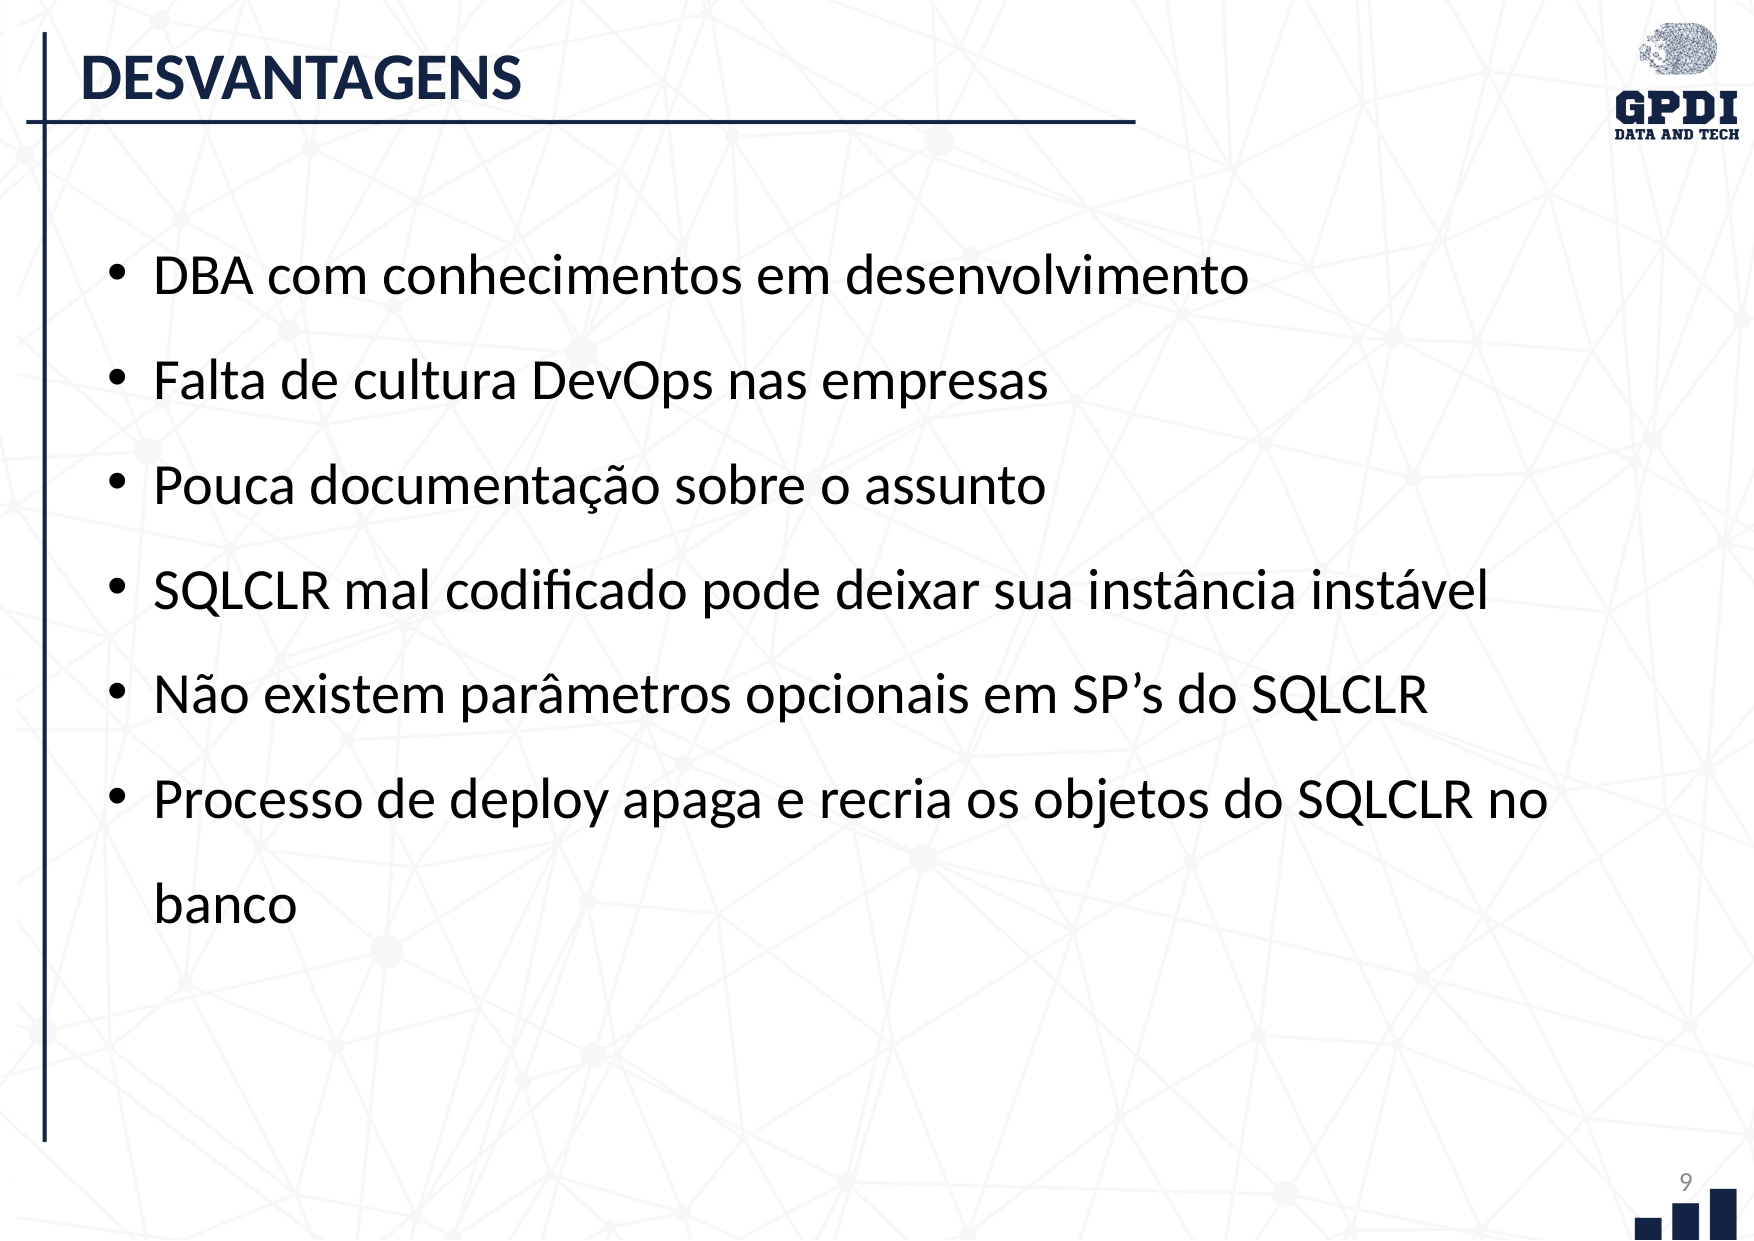

DESVANTAGENS
DBA com conhecimentos em desenvolvimento
Falta de cultura DevOps nas empresas
Pouca documentação sobre o assunto
SQLCLR mal codificado pode deixar sua instância instável
Não existem parâmetros opcionais em SP’s do SQLCLR
Processo de deploy apaga e recria os objetos do SQLCLR no banco
9